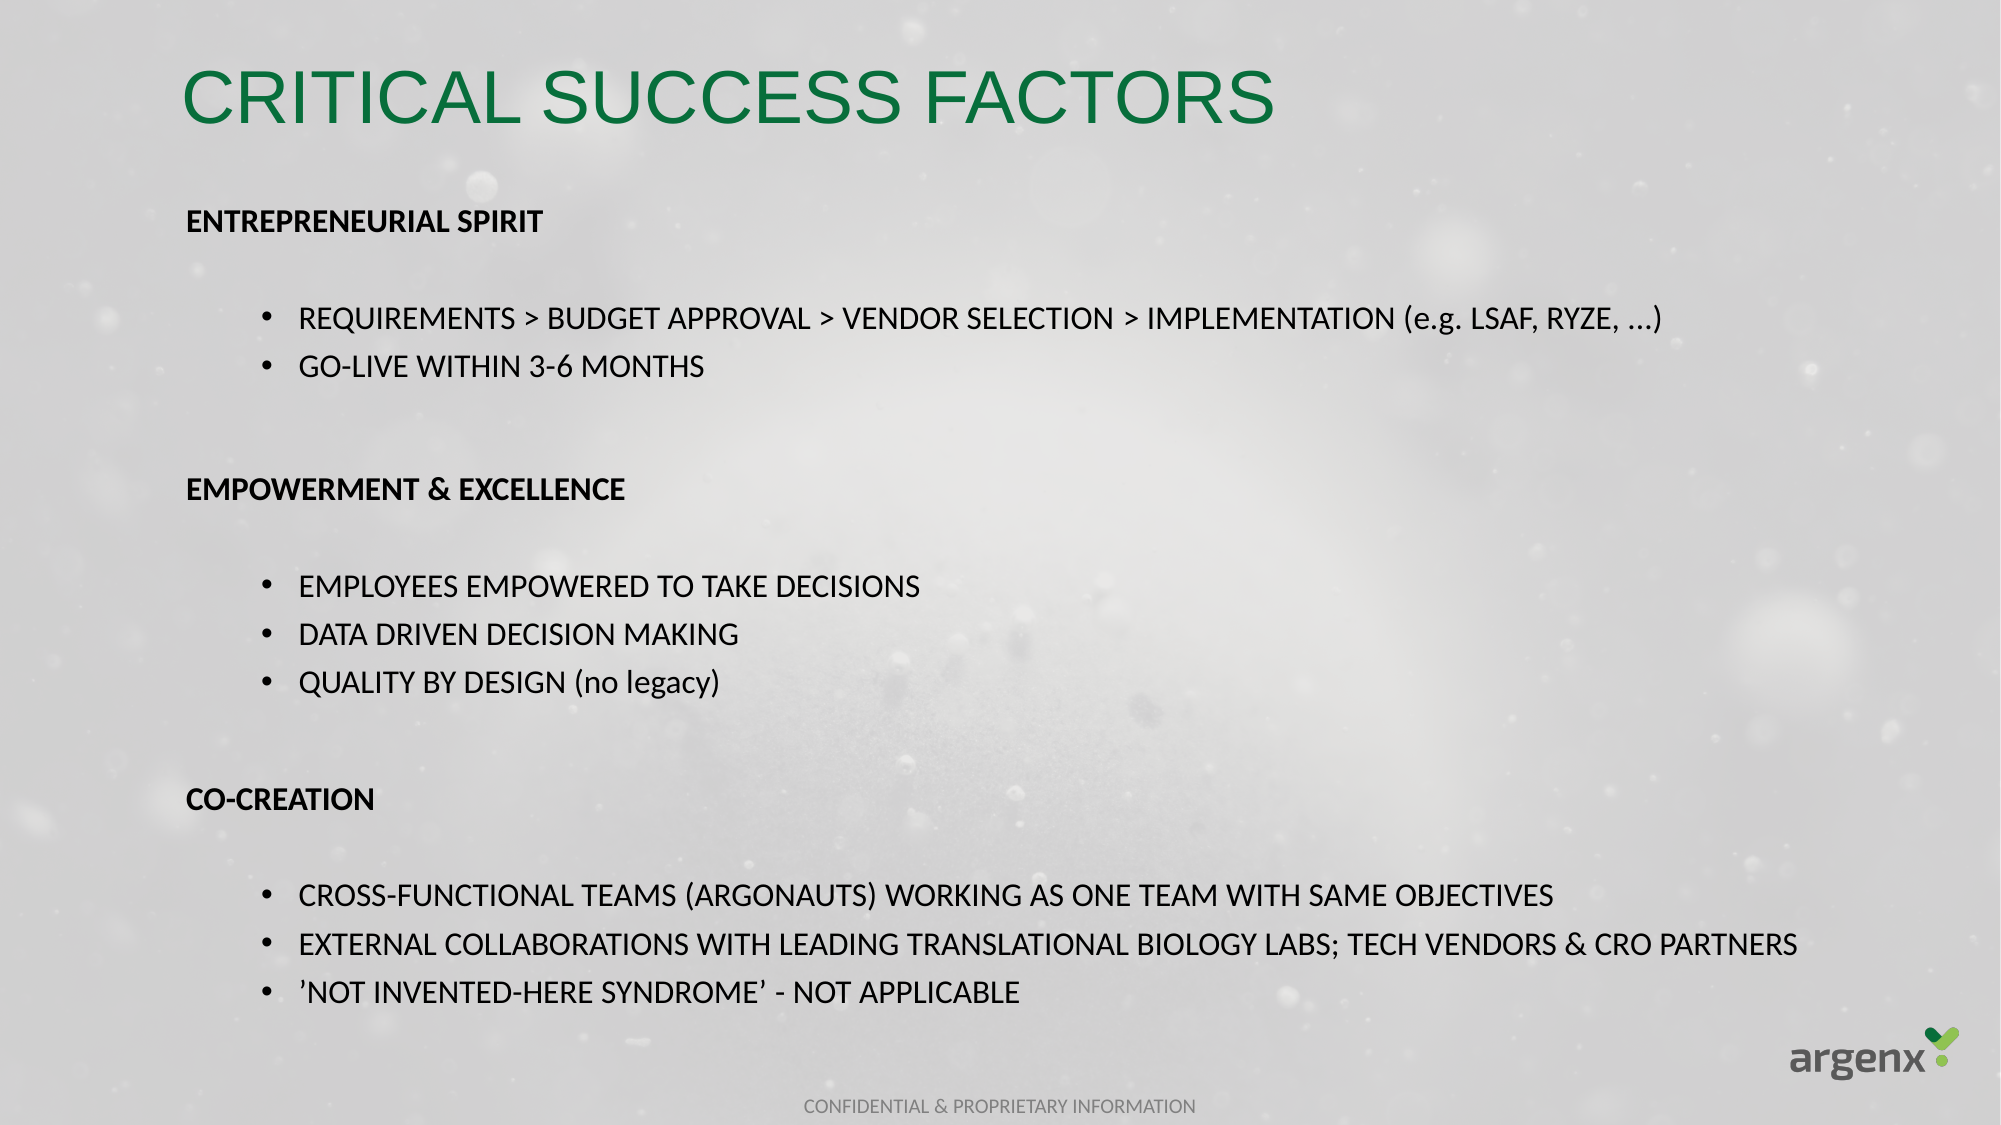

CRITICAL SUCCESS FACTORS
ENTREPRENEURIAL SPIRIT

REQUIREMENTS > BUDGET APPROVAL > VENDOR SELECTION > IMPLEMENTATION (e.g. LSAF, RYZE, ...)
GO-LIVE WITHIN 3-6 MONTHS
EMPOWERMENT & EXCELLENCE

EMPLOYEES EMPOWERED TO TAKE DECISIONS
DATA DRIVEN DECISION MAKING
QUALITY BY DESIGN (no legacy)
CO-CREATION

CROSS-FUNCTIONAL TEAMS (ARGONAUTS) WORKING AS ONE TEAM WITH SAME OBJECTIVES
EXTERNAL COLLABORATIONS WITH LEADING TRANSLATIONAL BIOLOGY LABS; TECH VENDORS & CRO PARTNERS
’NOT INVENTED-HERE SYNDROME’ - NOT APPLICABLE